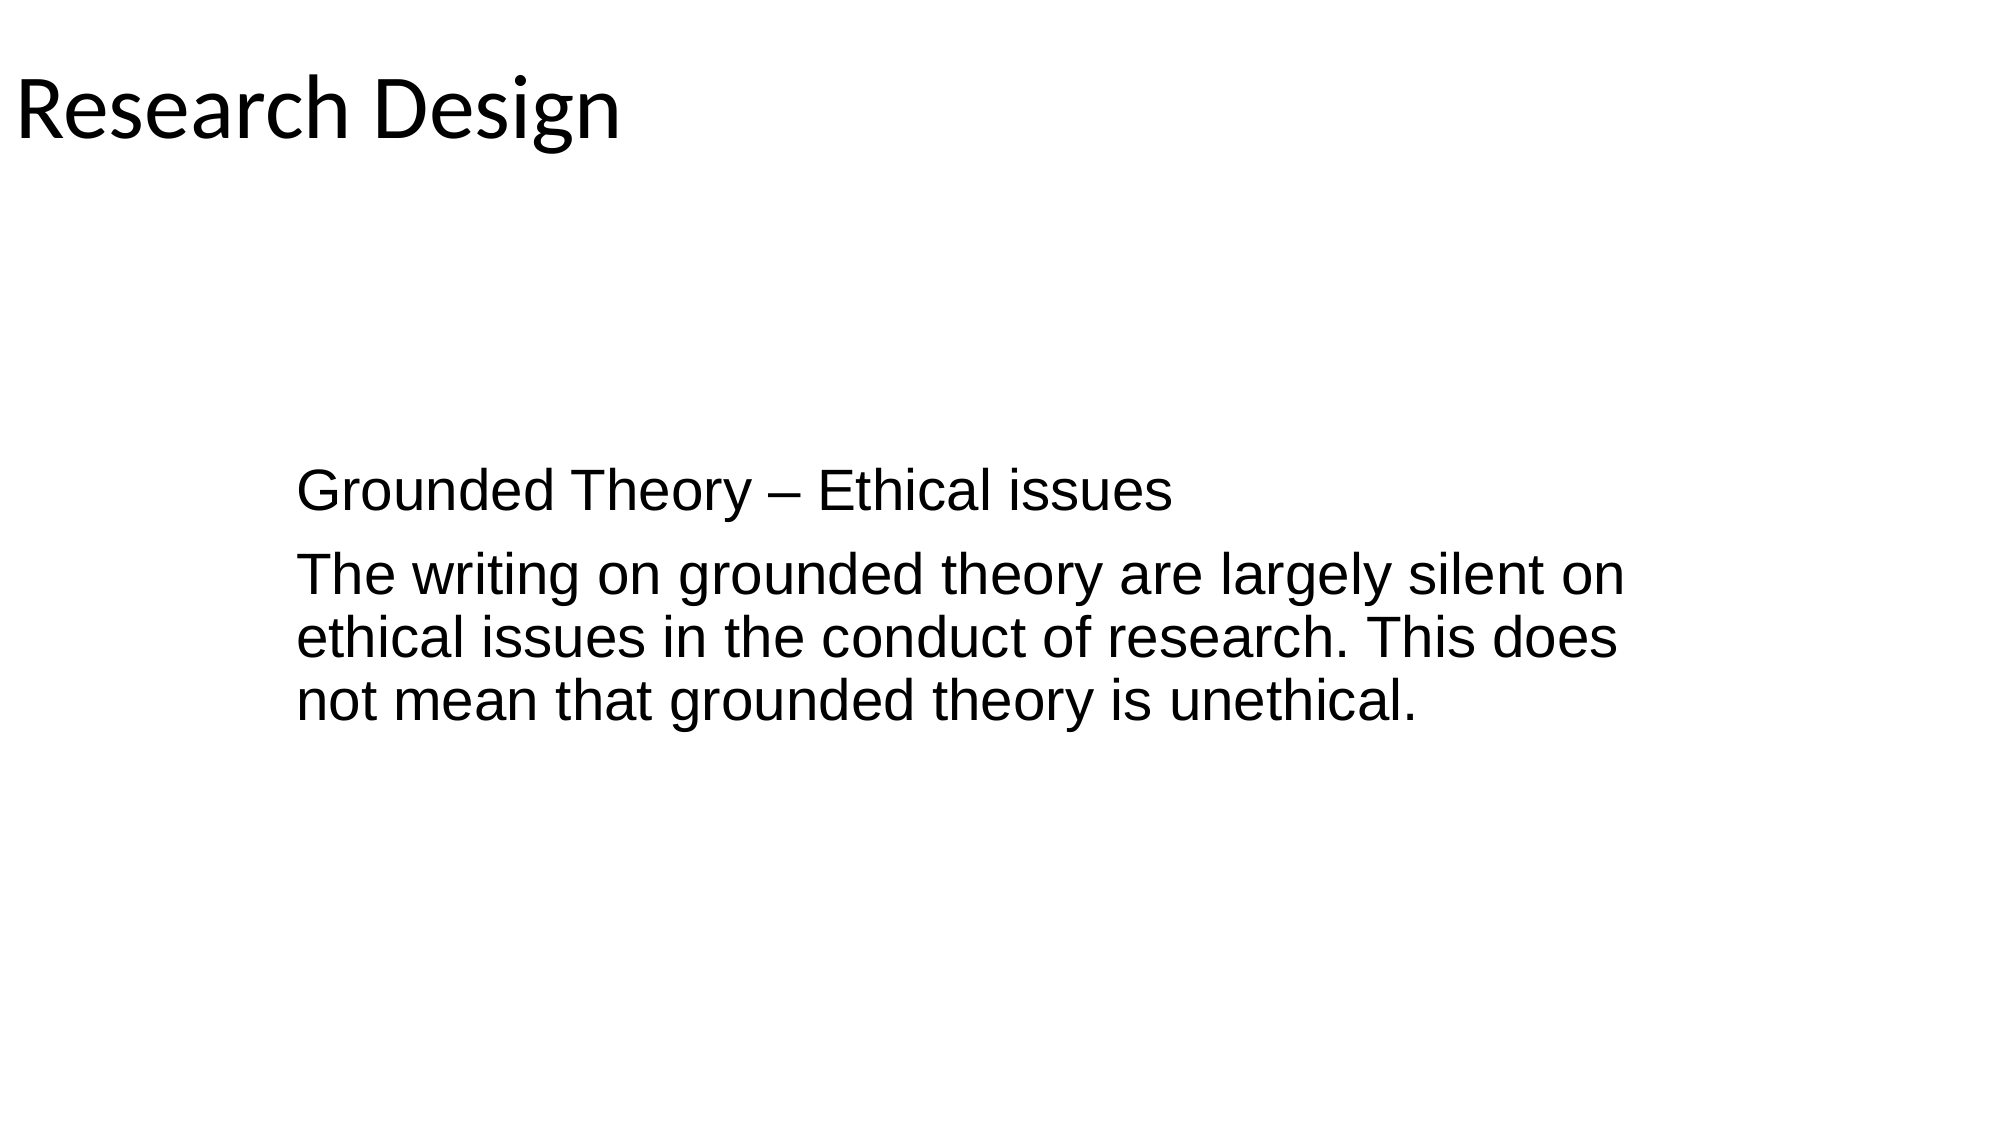

# Research Design
Grounded Theory – Ethical issues
The writing on grounded theory are largely silent on ethical issues in the conduct of research. This does not mean that grounded theory is unethical.